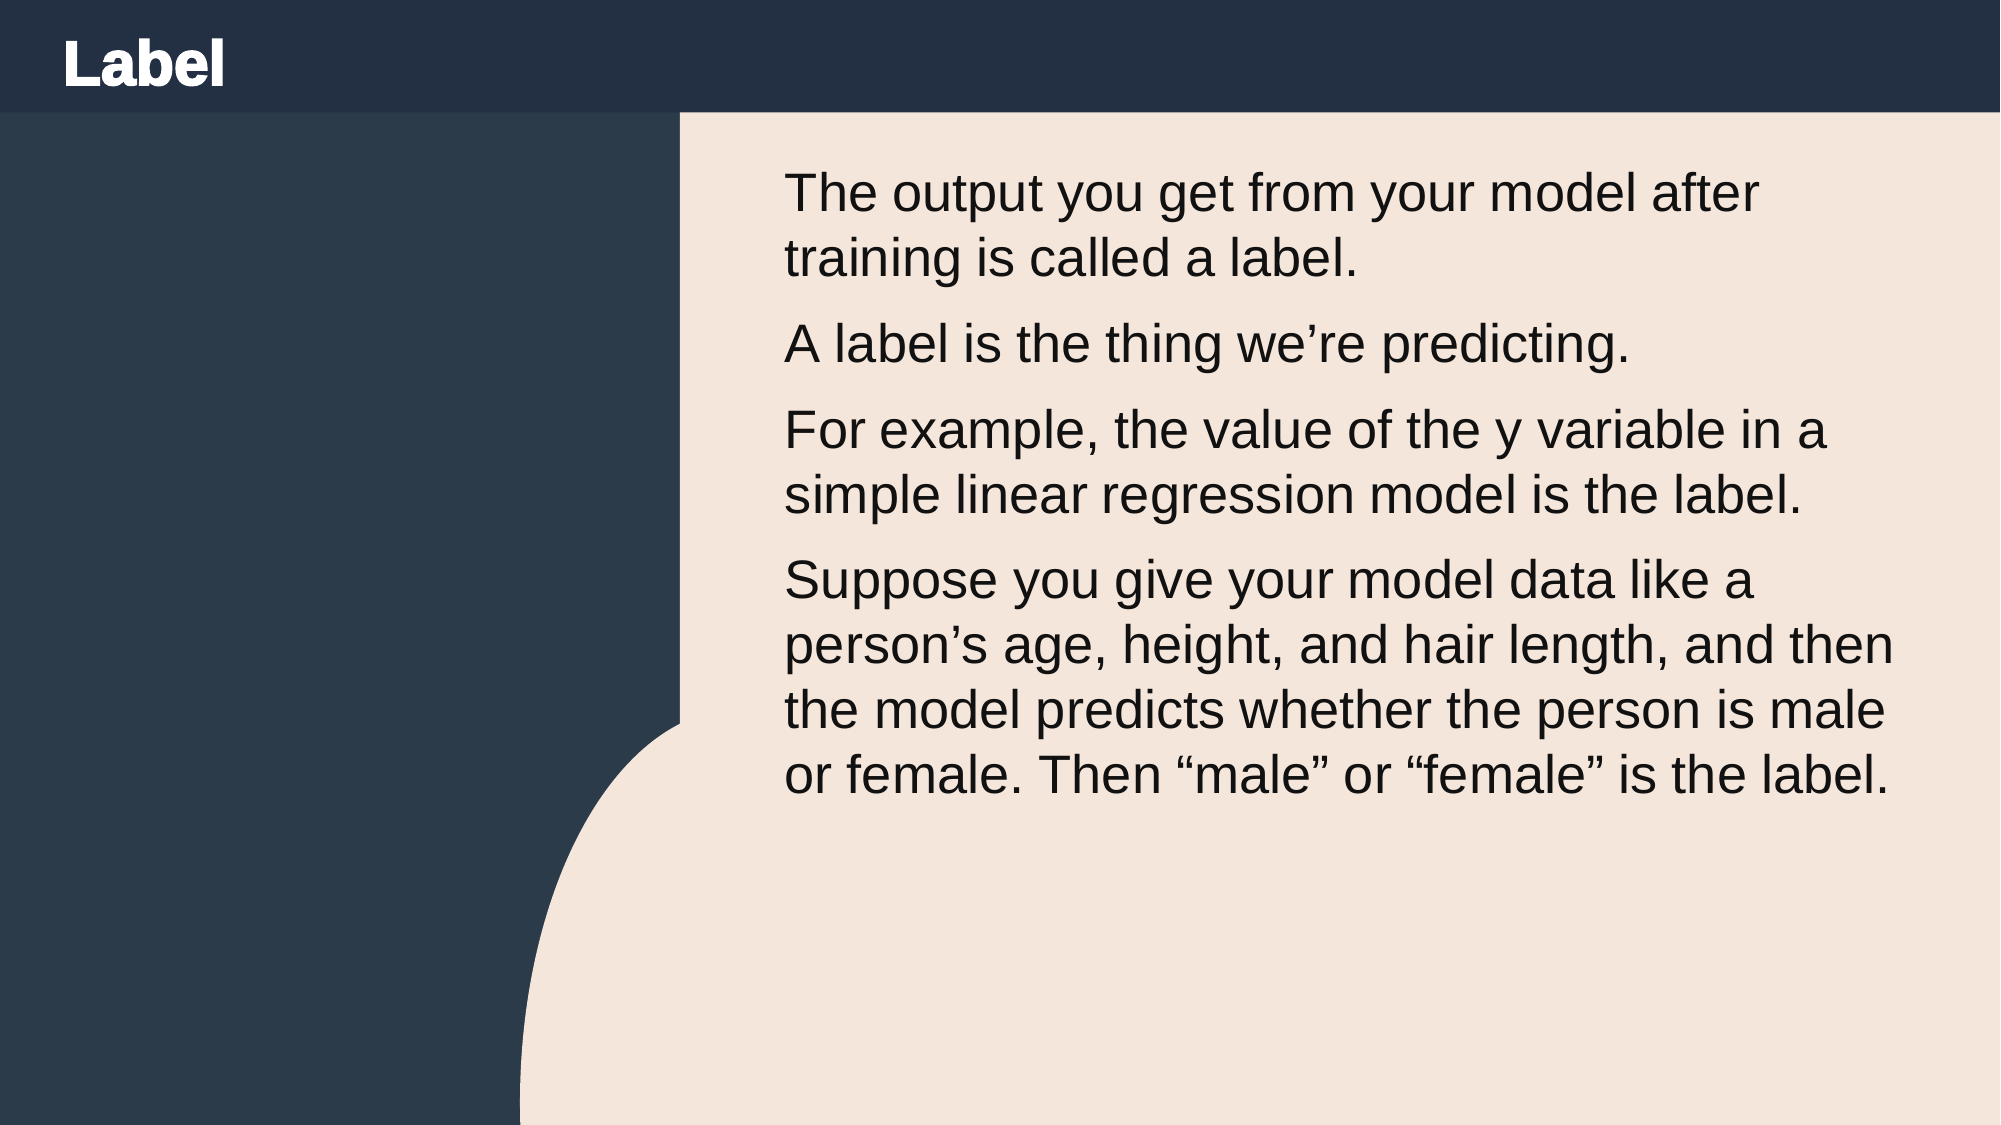

Label
The output you get from your model after training is called a label.
A label is the thing we’re predicting.
For example, the value of the y variable in a simple linear regression model is the label.
Suppose you give your model data like a person’s age, height, and hair length, and then the model predicts whether the person is male or female. Then “male” or “female” is the label.